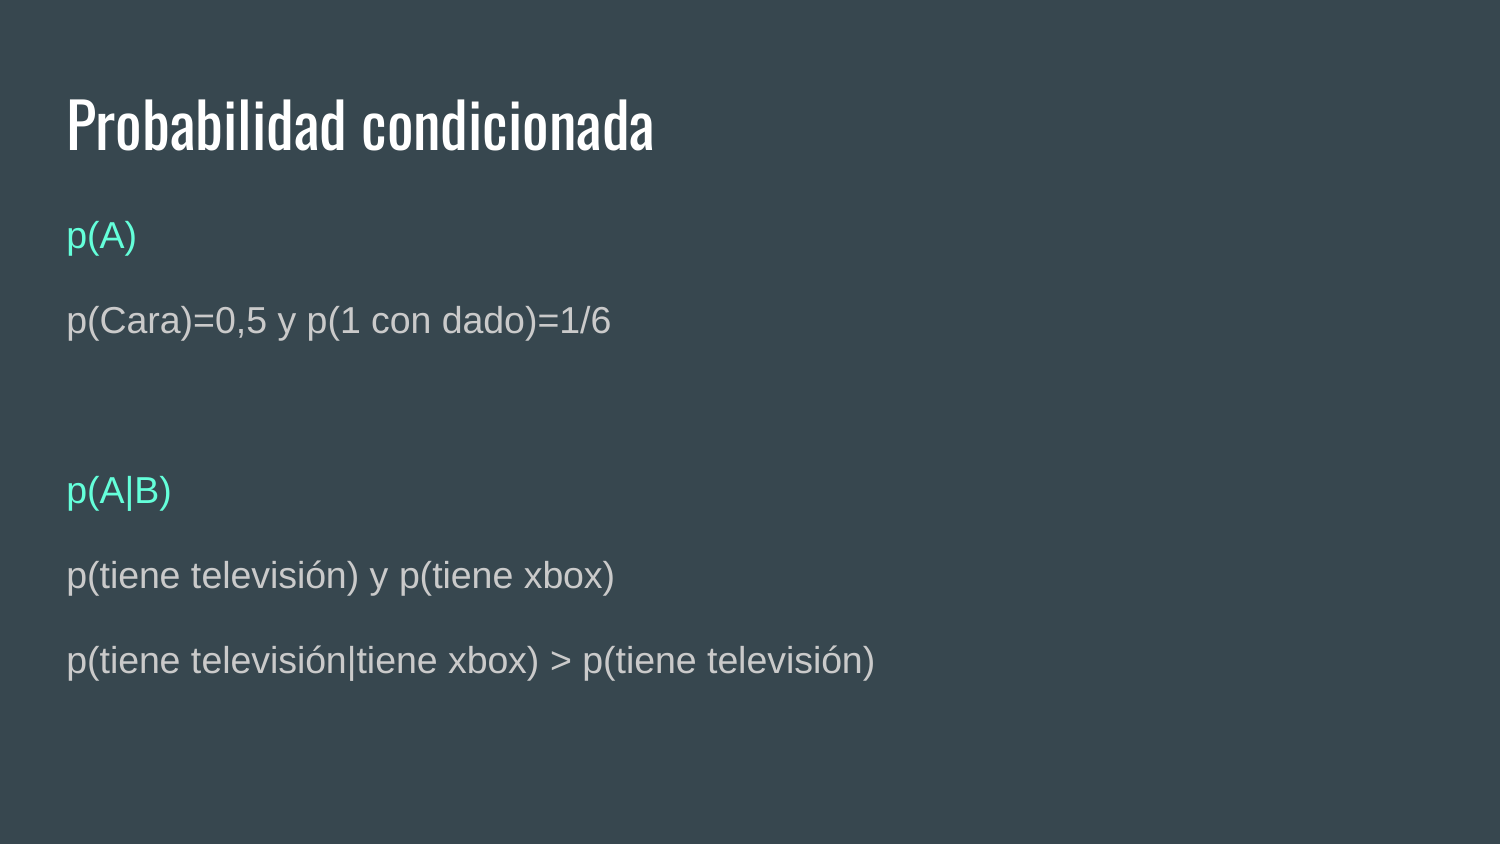

# Probabilidad condicionada
p(A)
p(Cara)=0,5 y p(1 con dado)=1/6

p(A|B)
p(tiene televisión) y p(tiene xbox)
p(tiene televisión|tiene xbox) > p(tiene televisión)